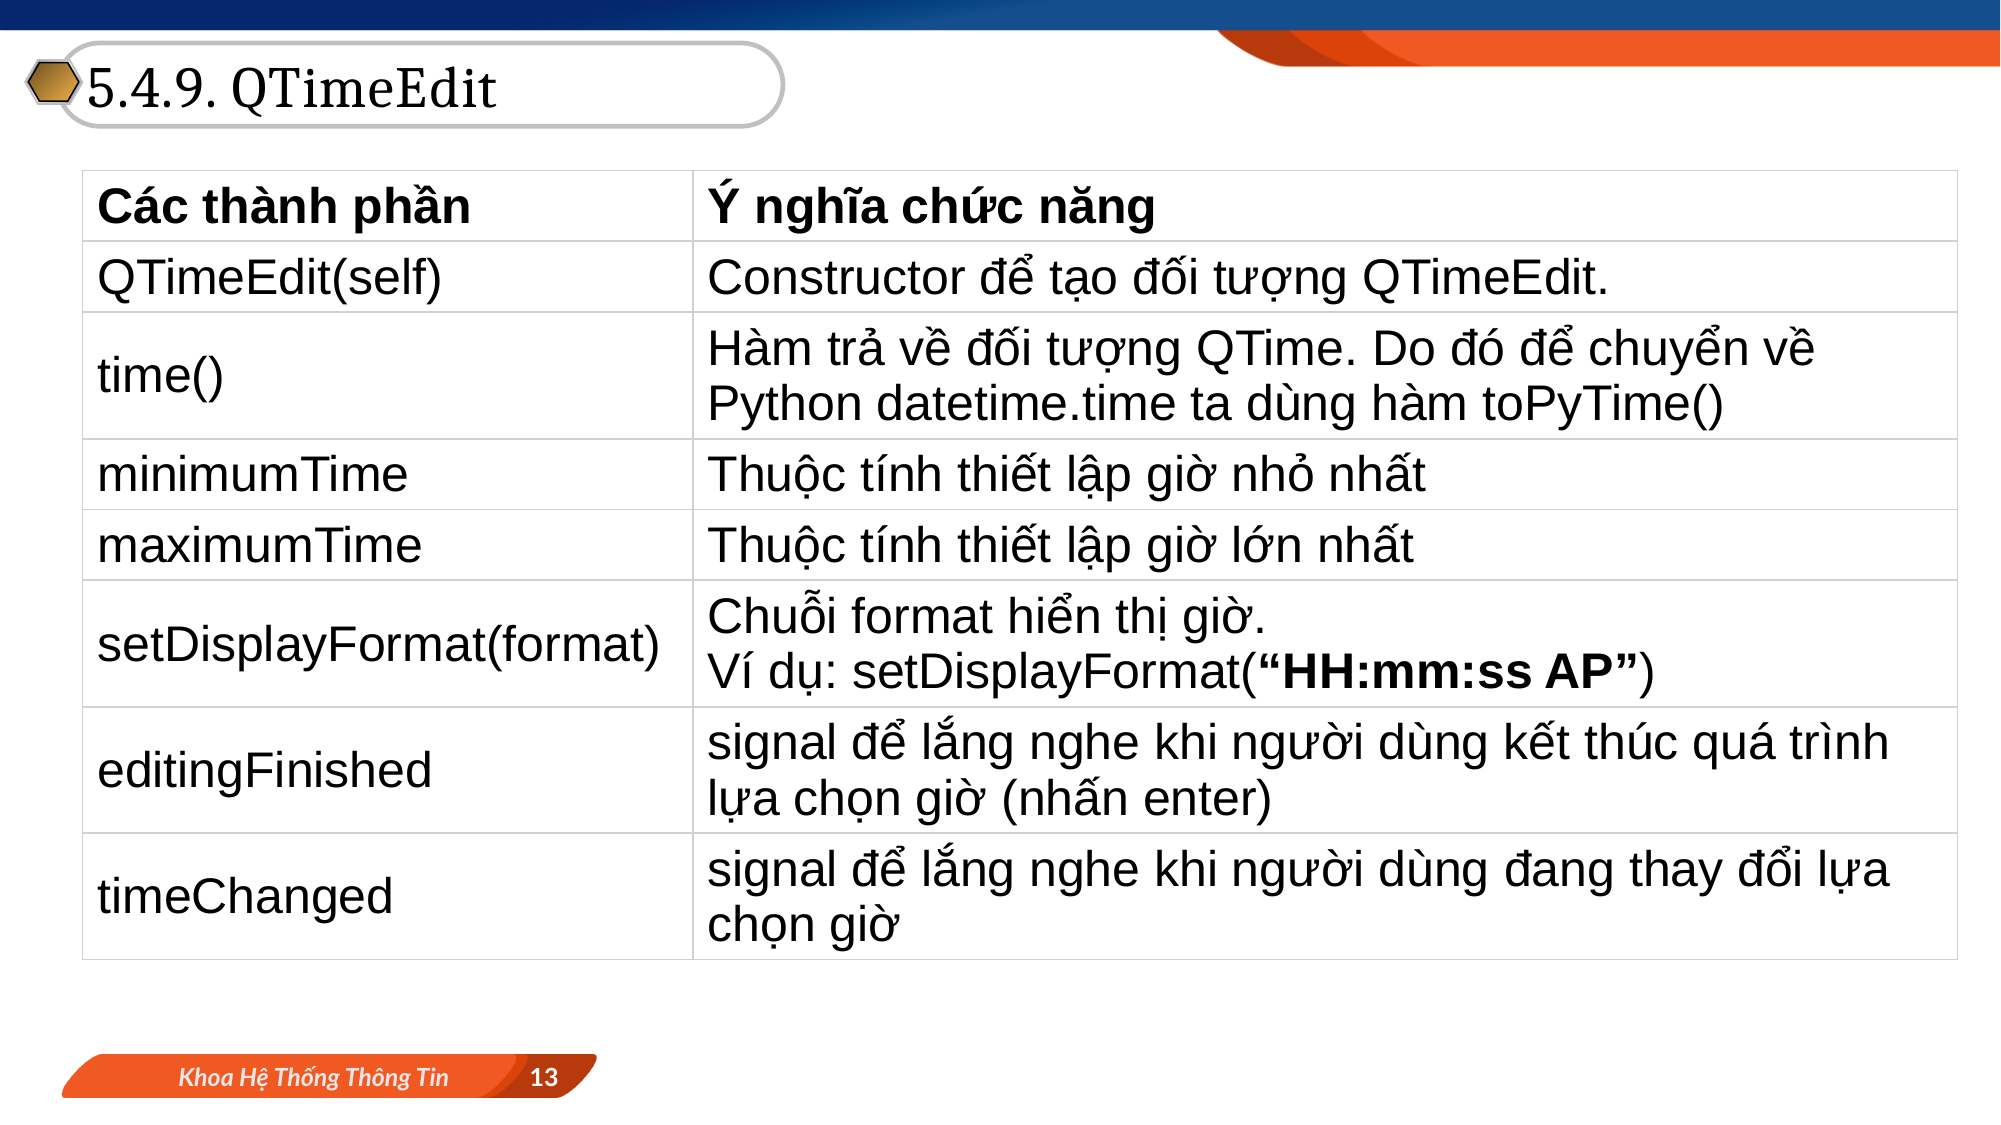

5.4.9. QTimeEdit

| Các thành phần | Ý nghĩa chức năng |
| --- | --- |
| QTimeEdit(self) | Constructor để tạo đối tượng QTimeEdit. |
| time() | Hàm trả về đối tượng QTime. Do đó để chuyển về Python datetime.time ta dùng hàm toPyTime() |
| minimumTime | Thuộc tính thiết lập giờ nhỏ nhất |
| maximumTime | Thuộc tính thiết lập giờ lớn nhất |
| setDisplayFormat(format) | Chuỗi format hiển thị giờ. Ví dụ: setDisplayFormat(“HH:mm:ss AP”) |
| editingFinished | signal để lắng nghe khi người dùng kết thúc quá trình lựa chọn giờ (nhấn enter) |
| timeChanged | signal để lắng nghe khi người dùng đang thay đổi lựa chọn giờ |
13
Khoa Hệ Thống Thông Tin